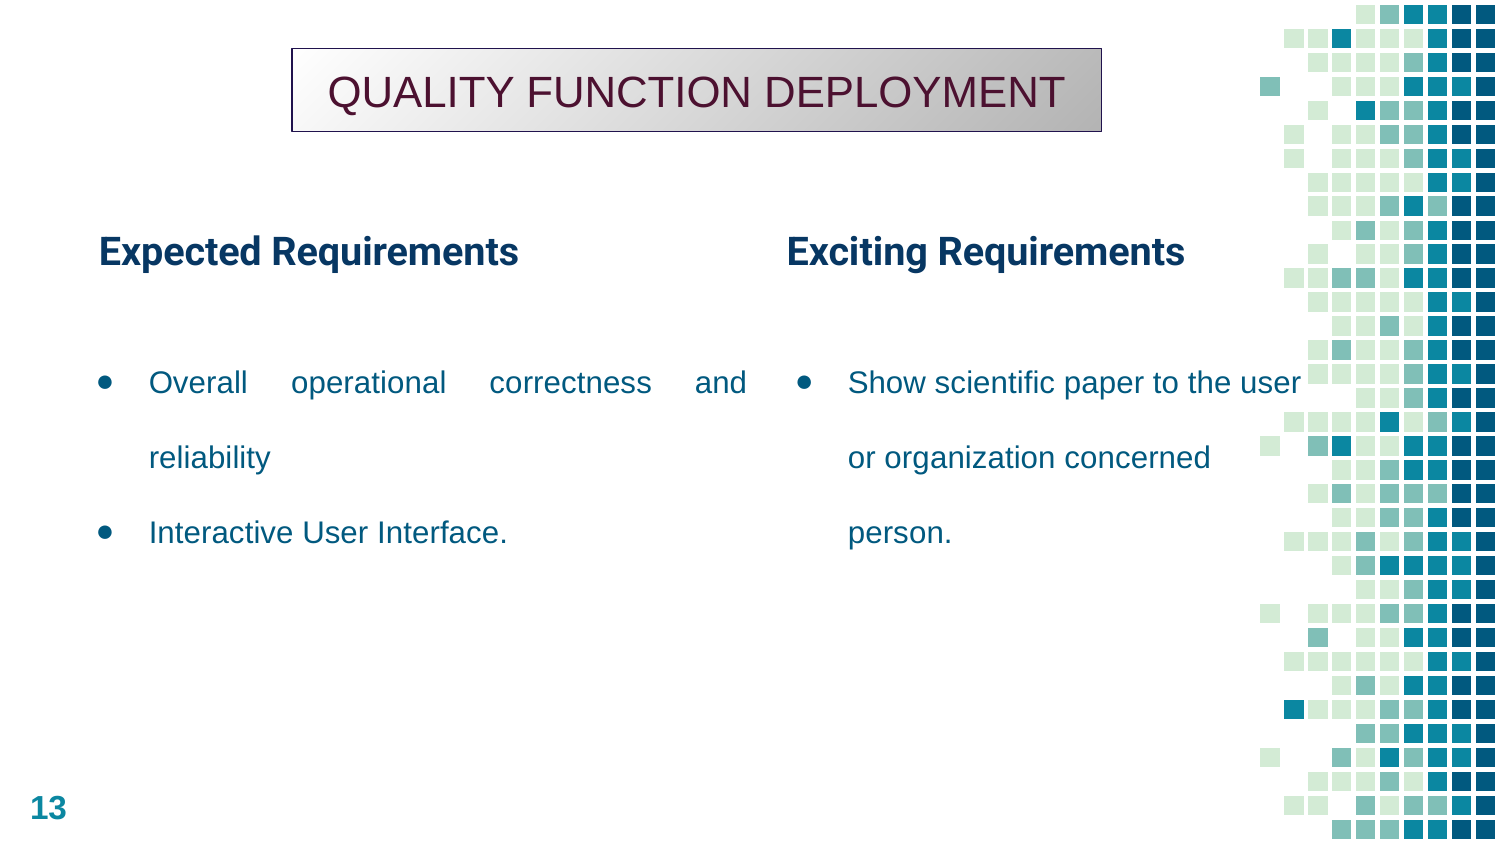

QUALITY FUNCTION DEPLOYMENT

Expected Requirements
Exciting Requirements
Overall operational correctness and reliability
Interactive User Interface.
Show scientific paper to the user or organization concerned person.
13